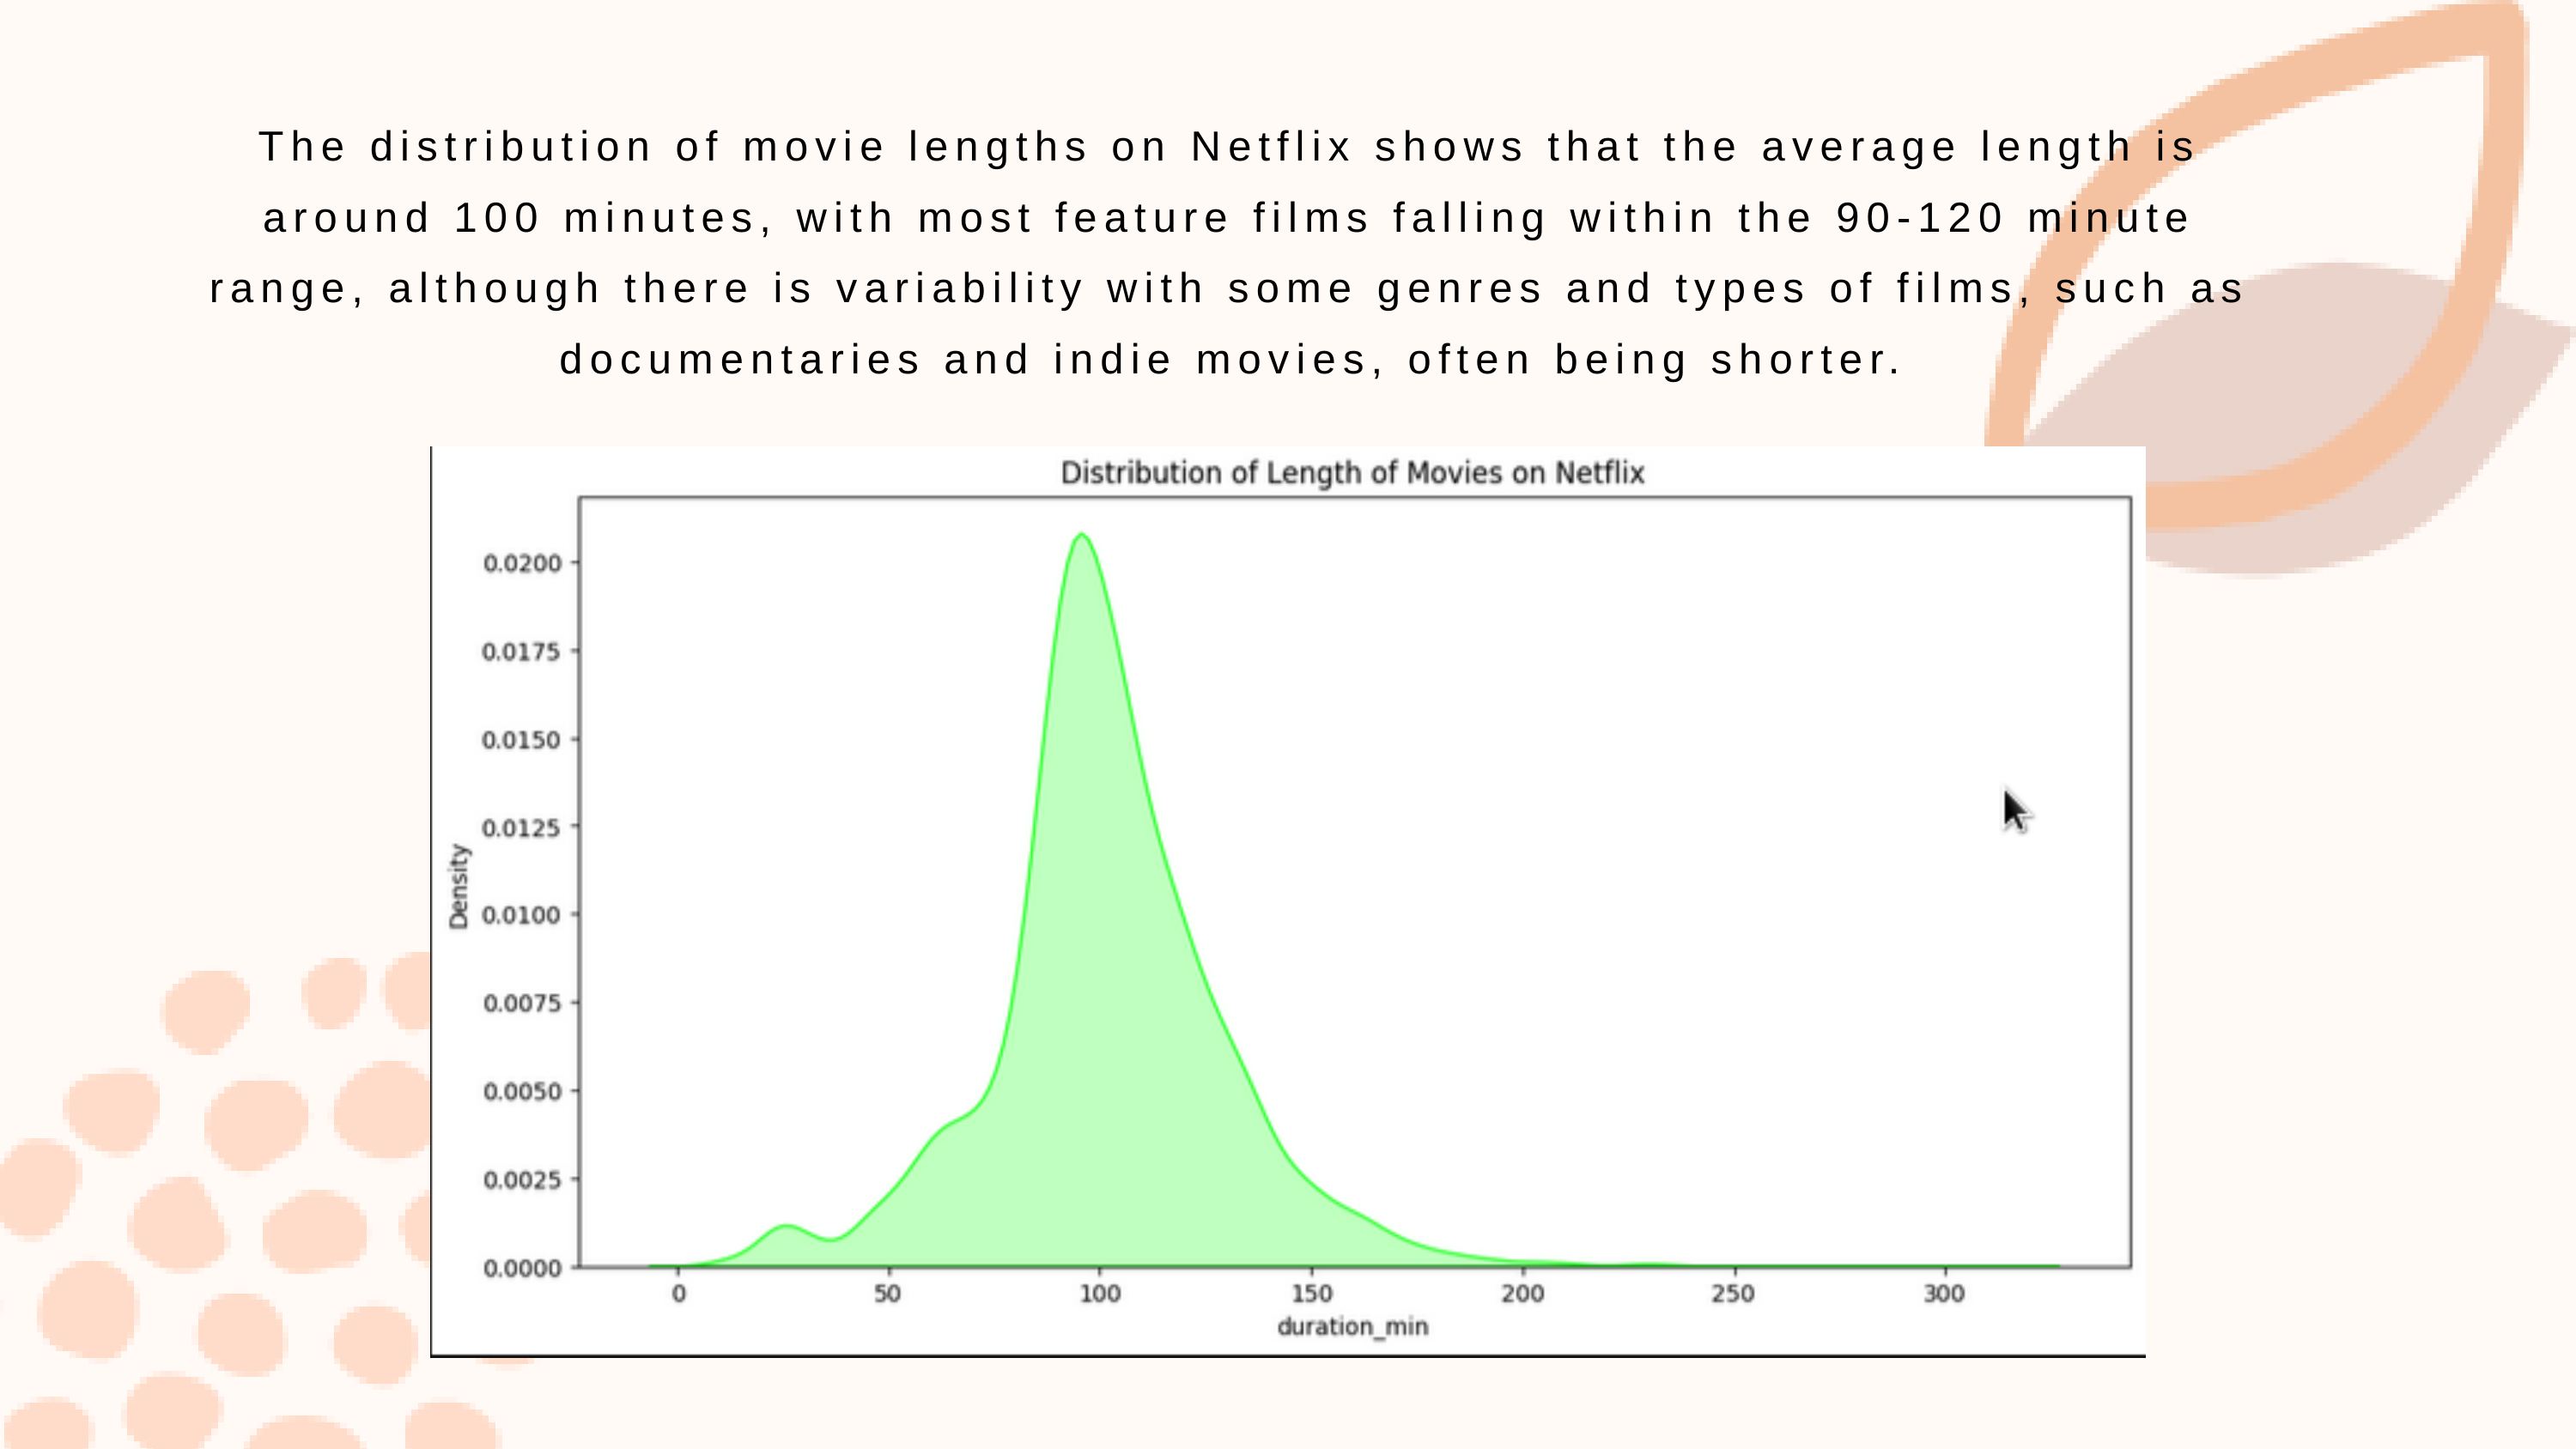

The distribution of movie lengths on Netflix shows that the average length is around 100 minutes, with most feature films falling within the 90-120 minute range, although there is variability with some genres and types of films, such as documentaries and indie movies, often being shorter.